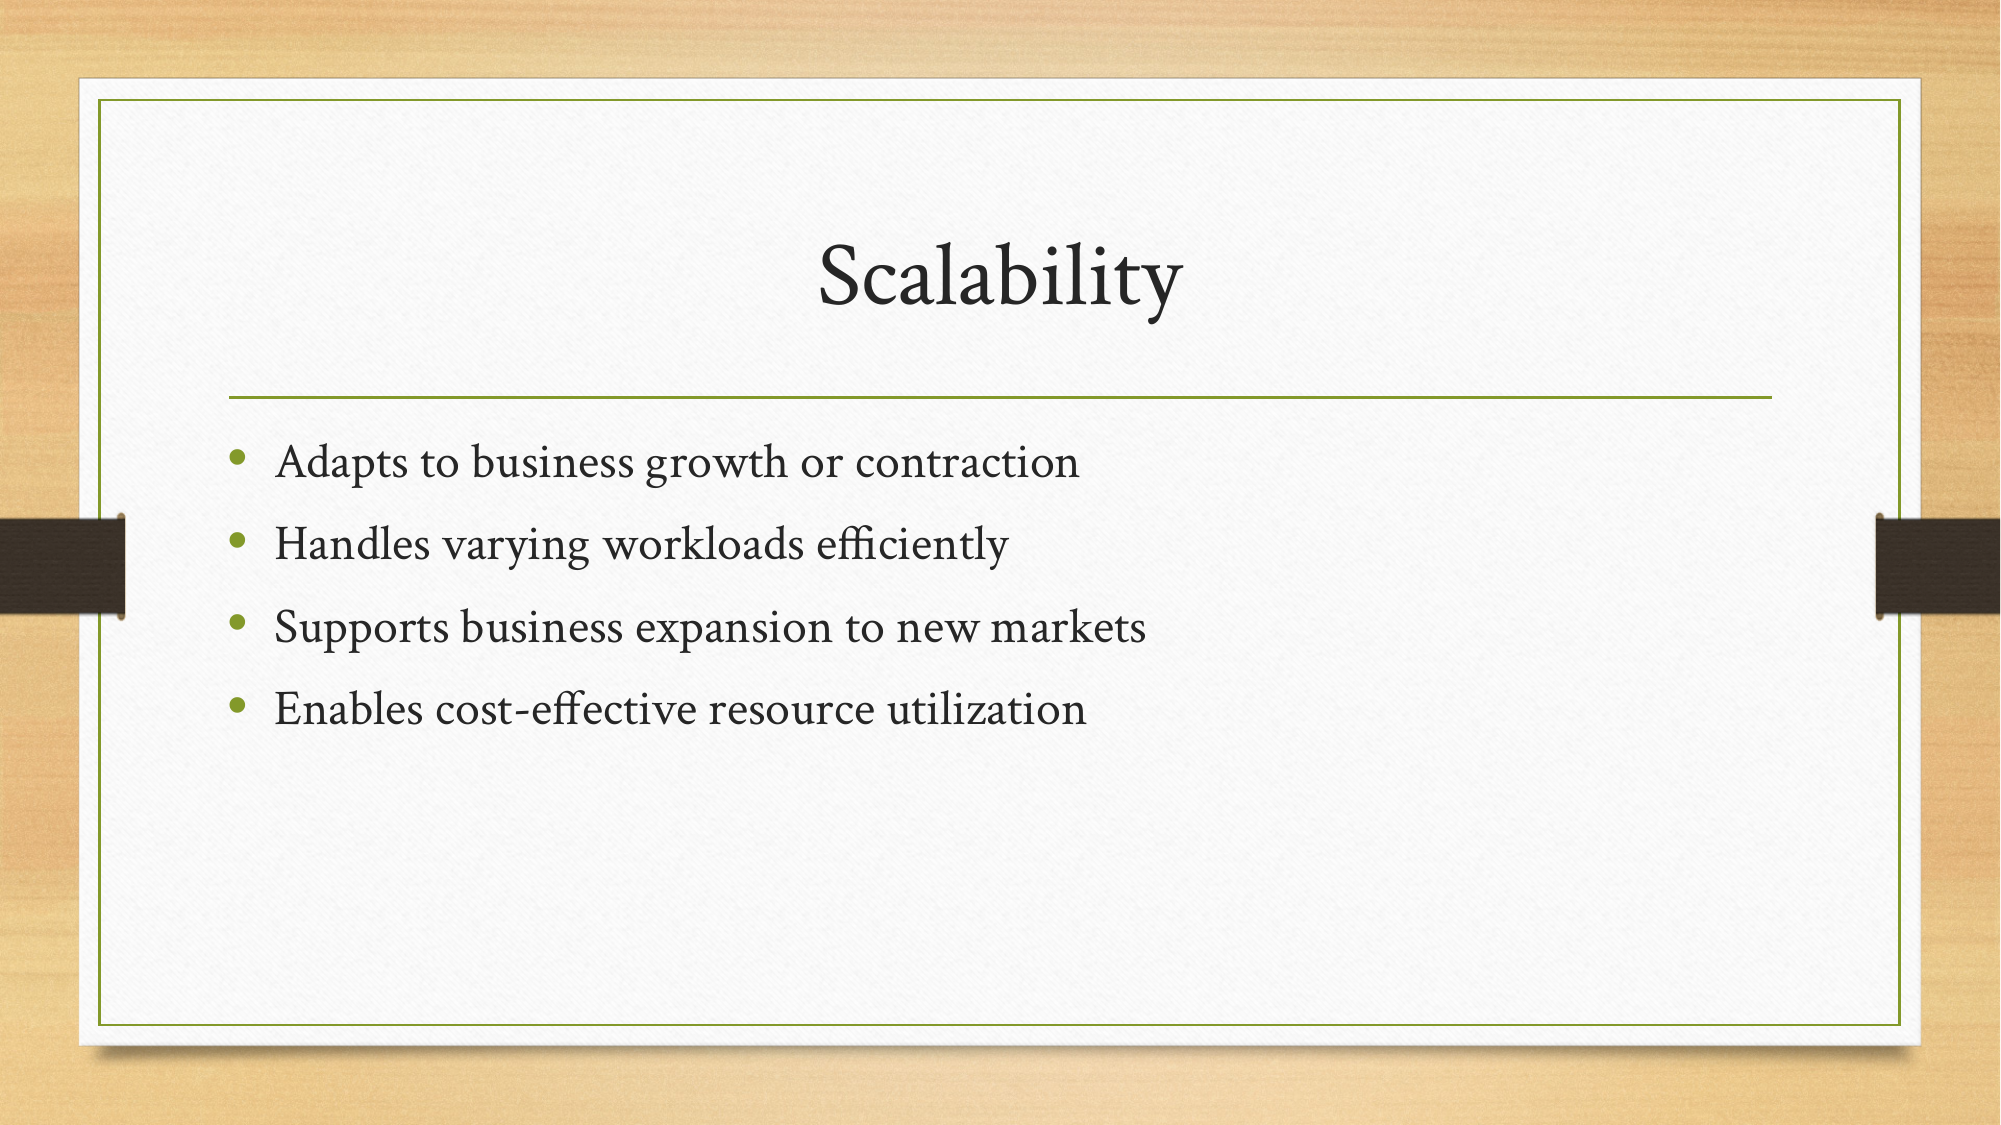

# Scalability
Adapts to business growth or contraction
Handles varying workloads efficiently
Supports business expansion to new markets
Enables cost-effective resource utilization